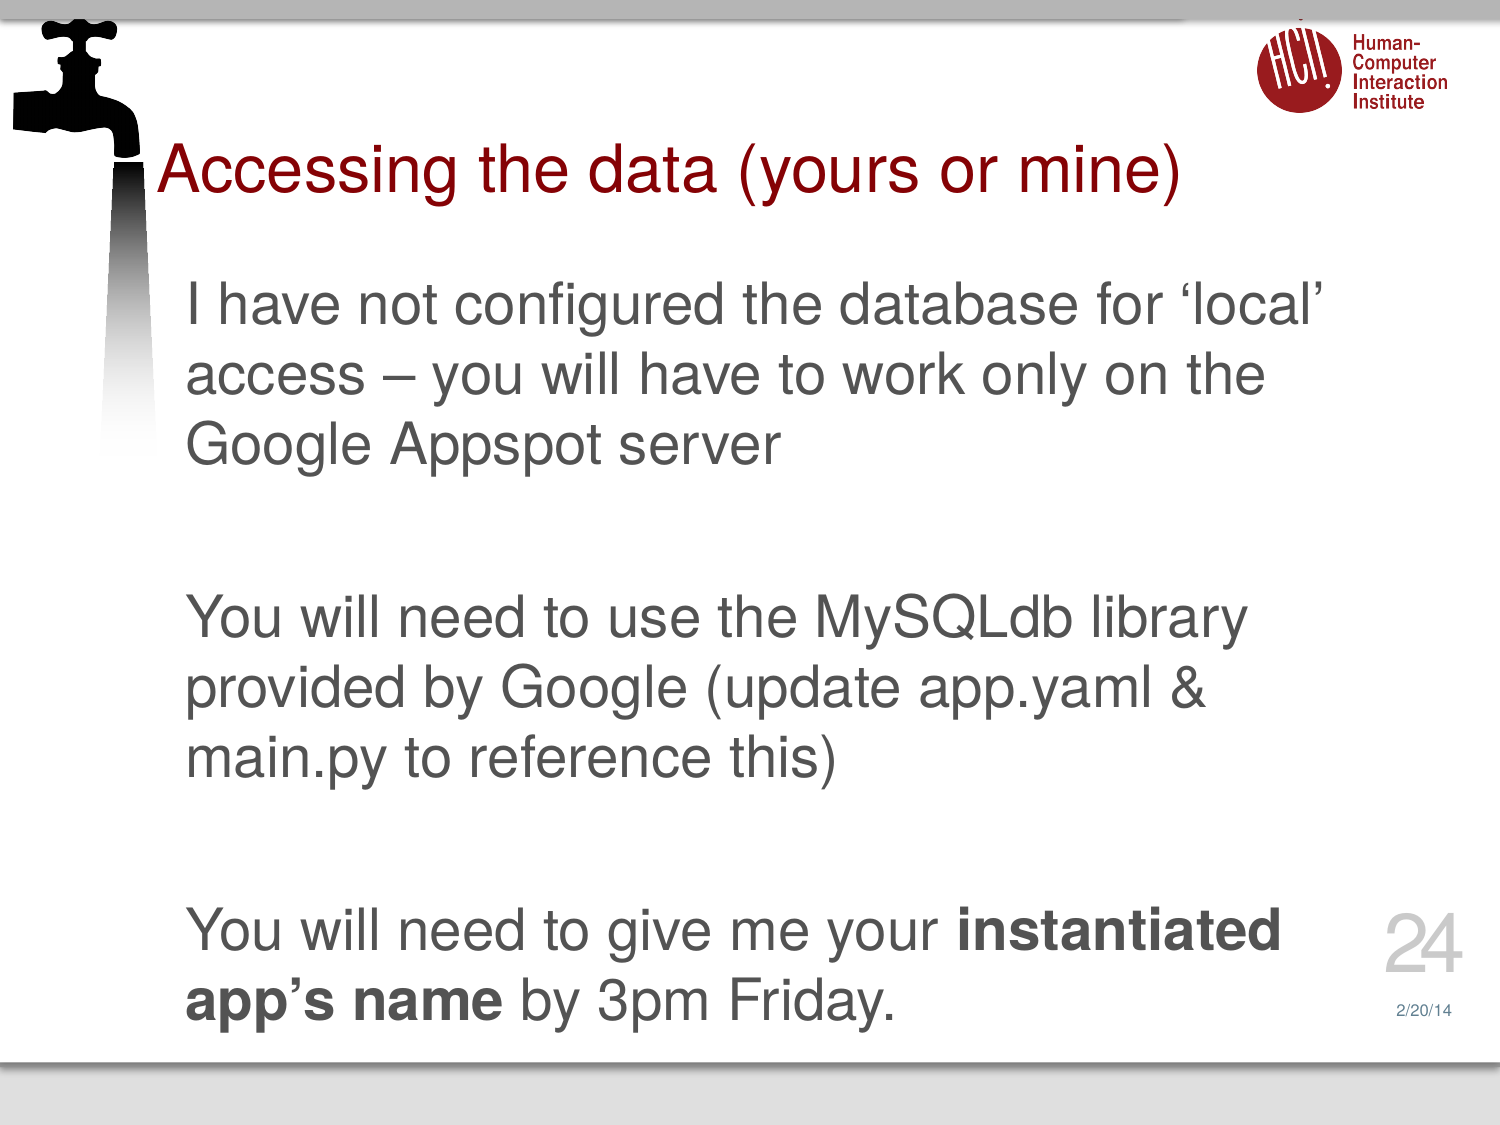

# Accessing the data (yours or mine)
I have not configured the database for ‘local’ access – you will have to work only on the Google Appspot server

You will need to use the MySQLdb library provided by Google (update app.yaml & main.py to reference this)

You will need to give me your instantiated app’s name by 3pm Friday.
24
2/20/14